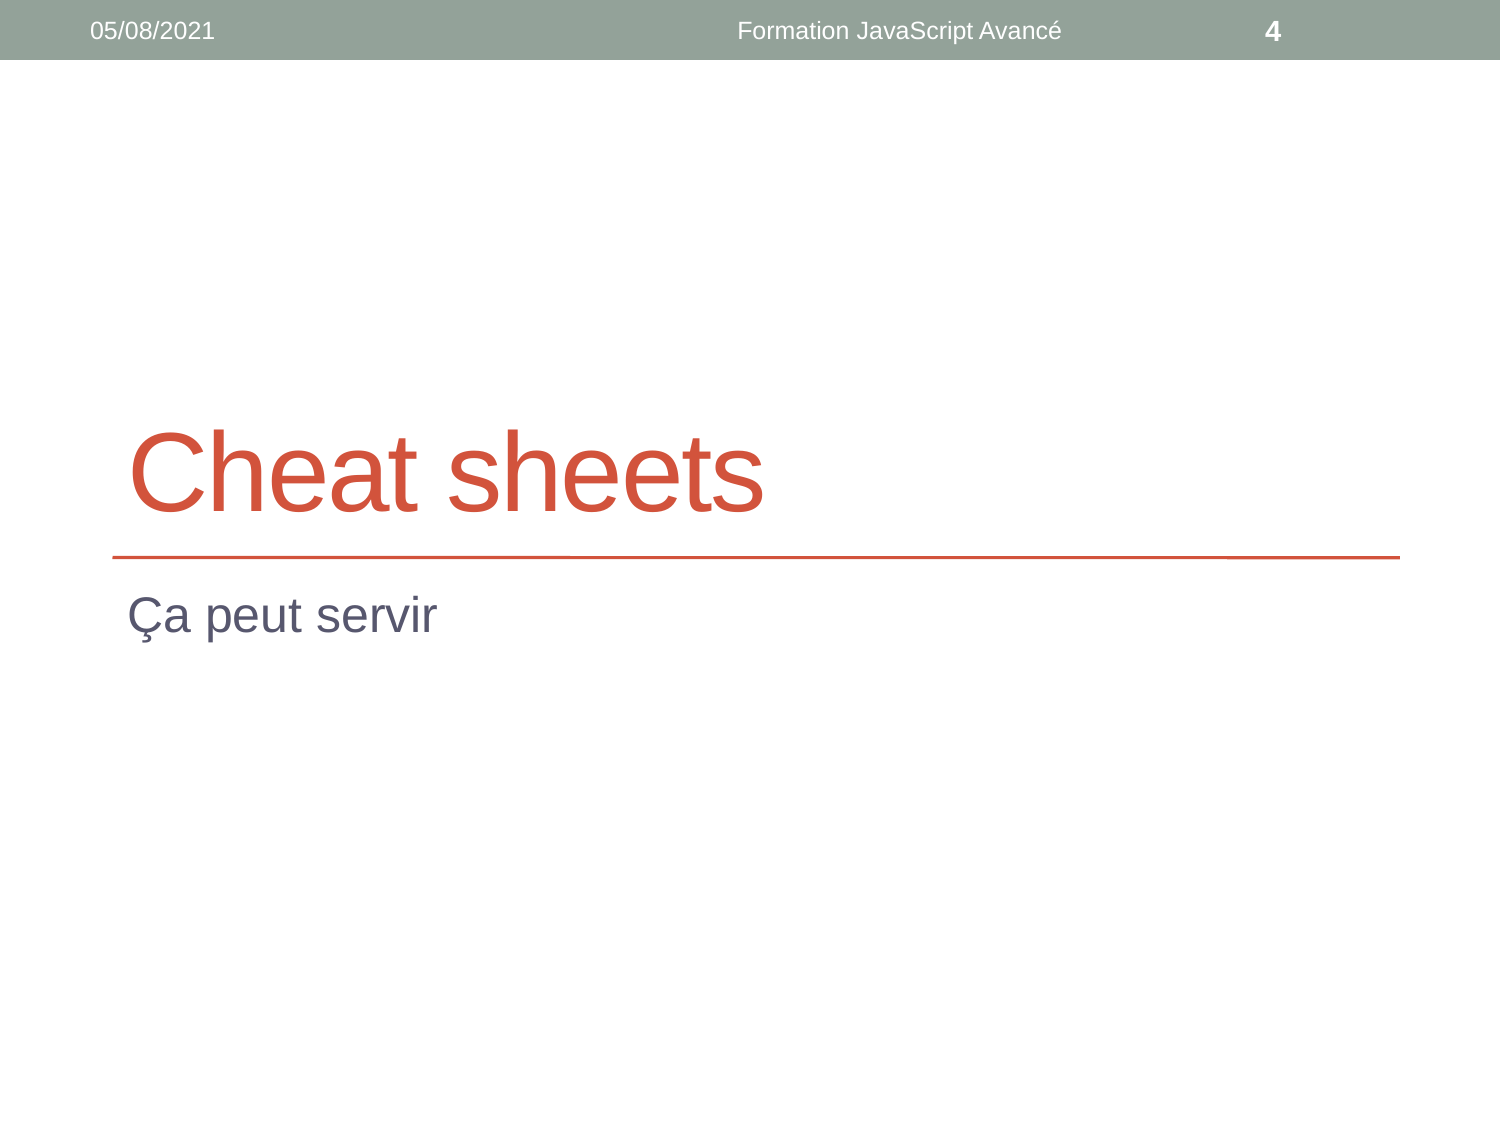

05/08/2021
Formation JavaScript Avancé
4
# Cheat sheets
Ça peut servir